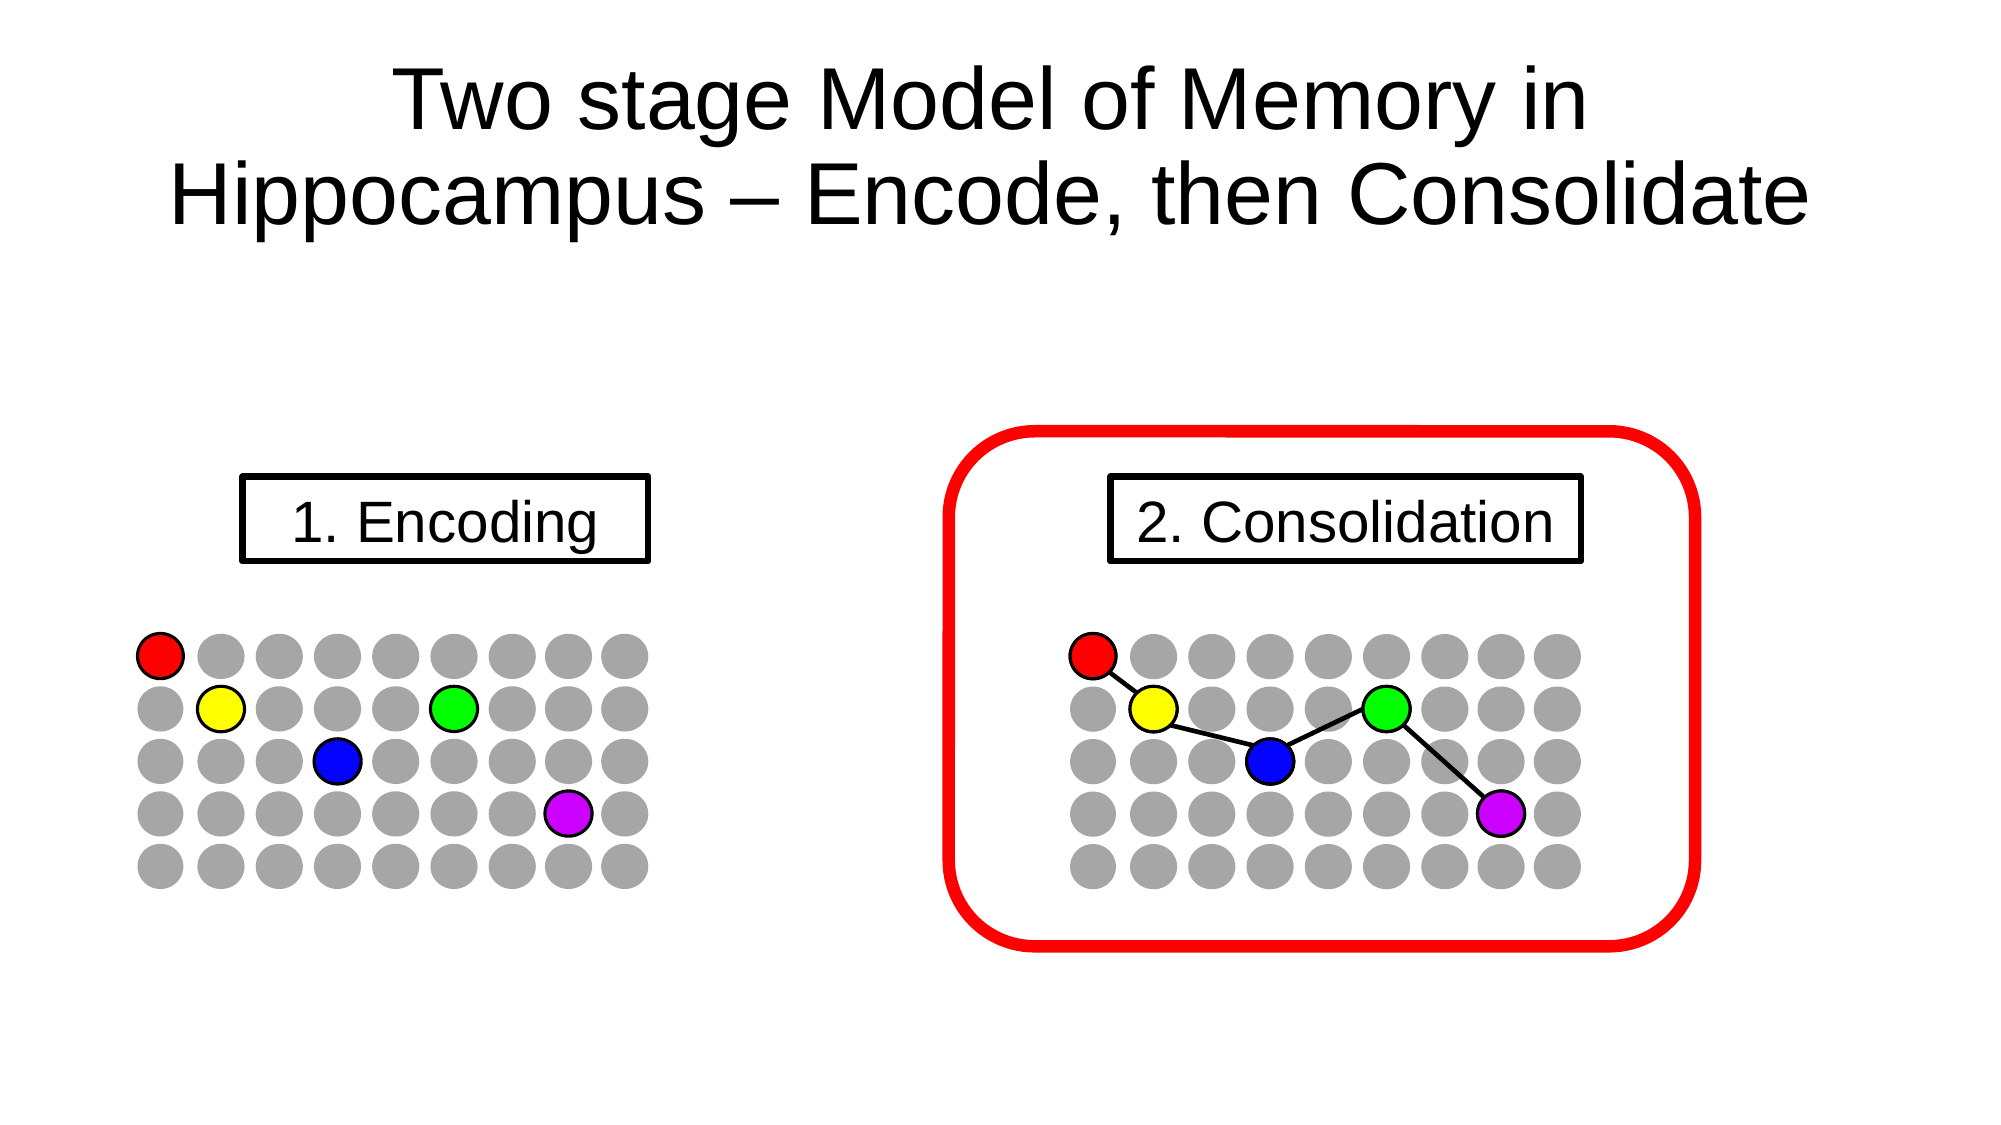

# Two stage Model of Memory in Hippocampus – Encode, then Consolidate

1. Encoding
2. Consolidation